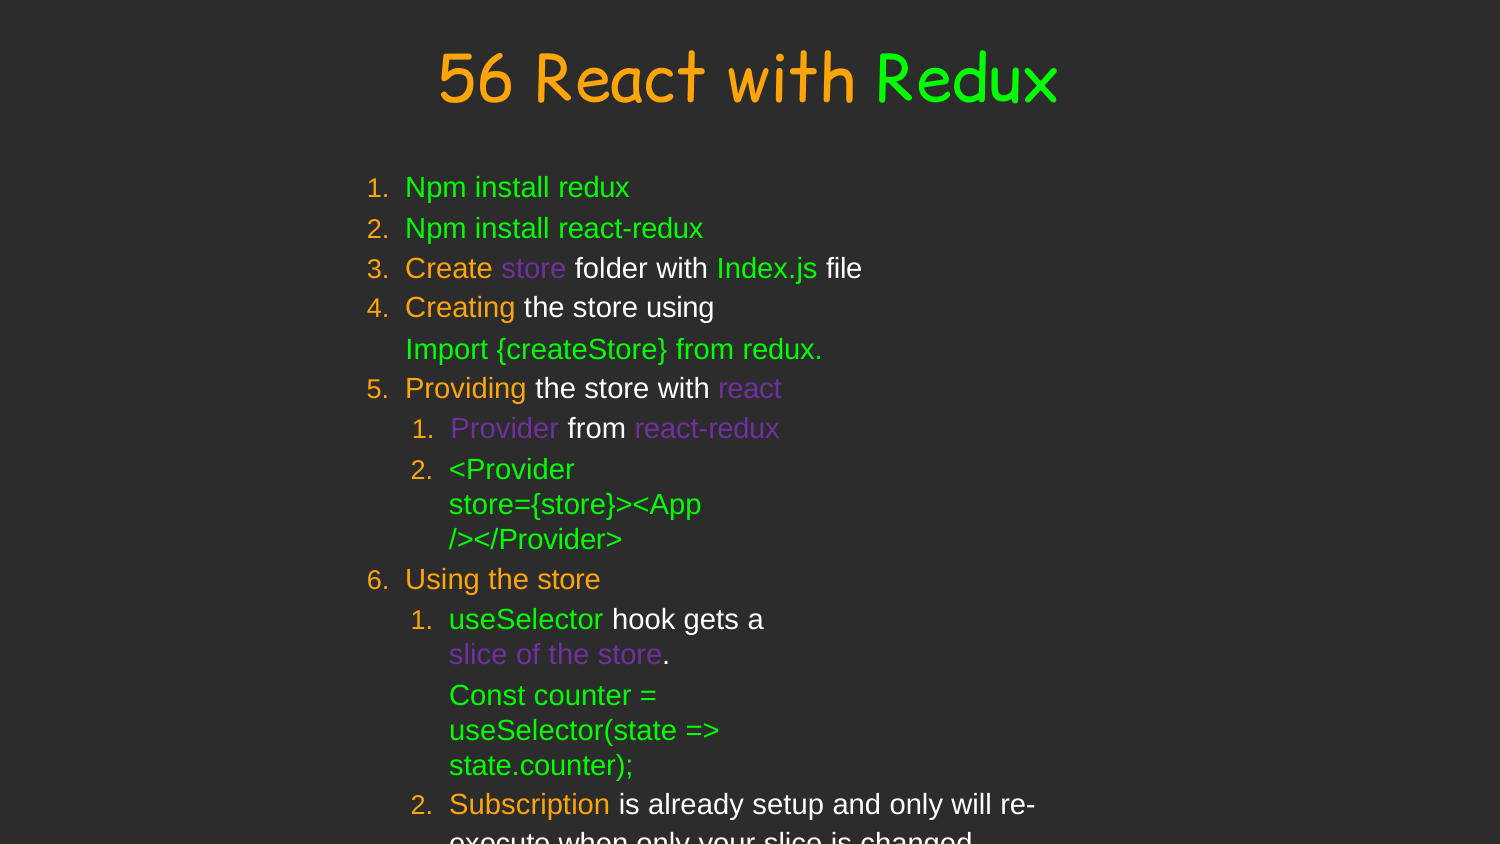

# 56 React with Redux
Npm install redux
Npm install react-redux
Create store folder with Index.js file
Creating the store using
Import {createStore} from redux.
Providing the store with react
Provider from react-redux
<Provider store={store}><App /></Provider>
Using the store
useSelector hook gets a slice of the store.
Const counter = useSelector(state => state.counter);
Subscription is already setup and only will re-execute when only your slice is changed. Subscription is
automatically cleared also.
Dispatch Actions using the useDispatch hook.